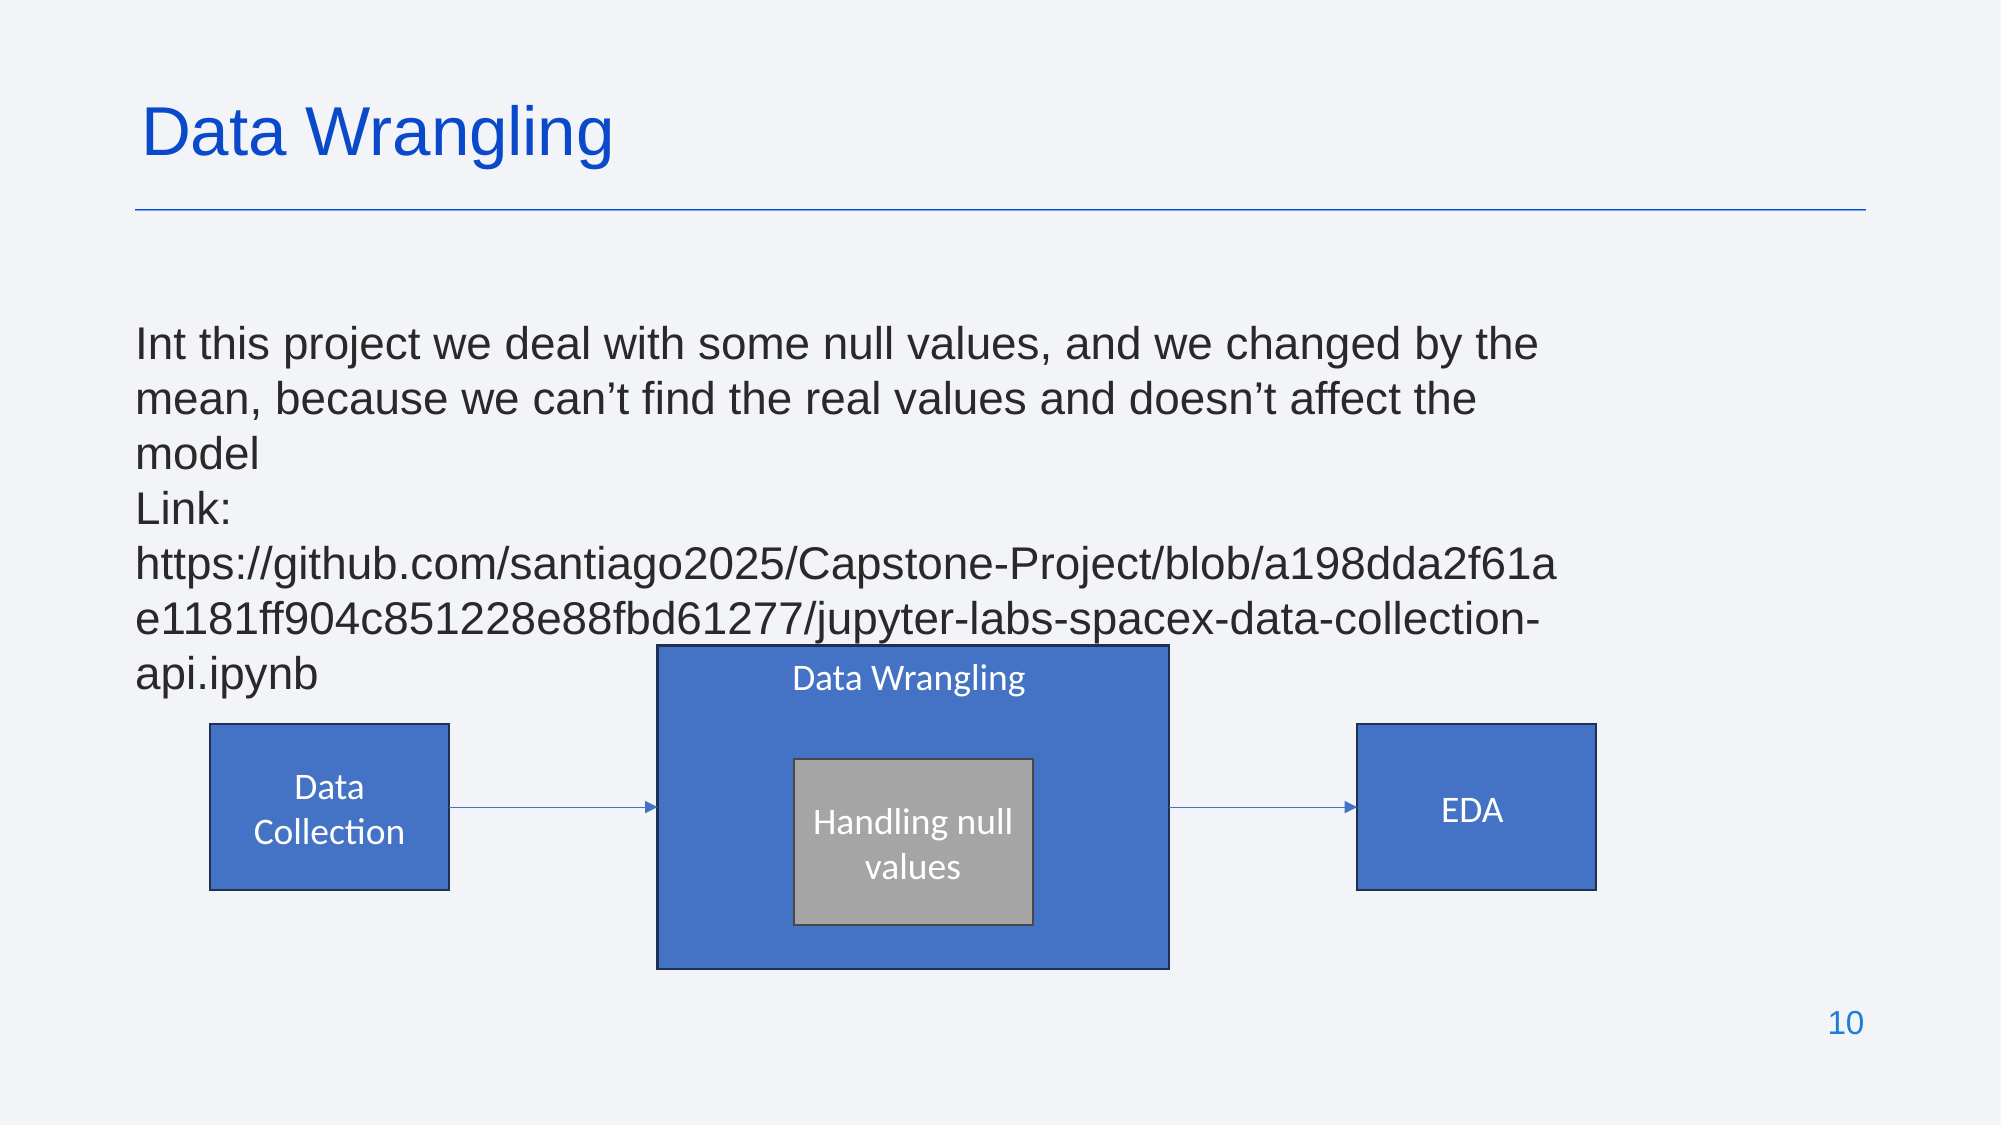

Data Wrangling
Int this project we deal with some null values, and we changed by the mean, because we can’t find the real values and doesn’t affect the model
Link: https://github.com/santiago2025/Capstone-Project/blob/a198dda2f61ae1181ff904c851228e88fbd61277/jupyter-labs-spacex-data-collection-api.ipynb

Data Wrangling
EDA
Data Collection
Handling null values
10